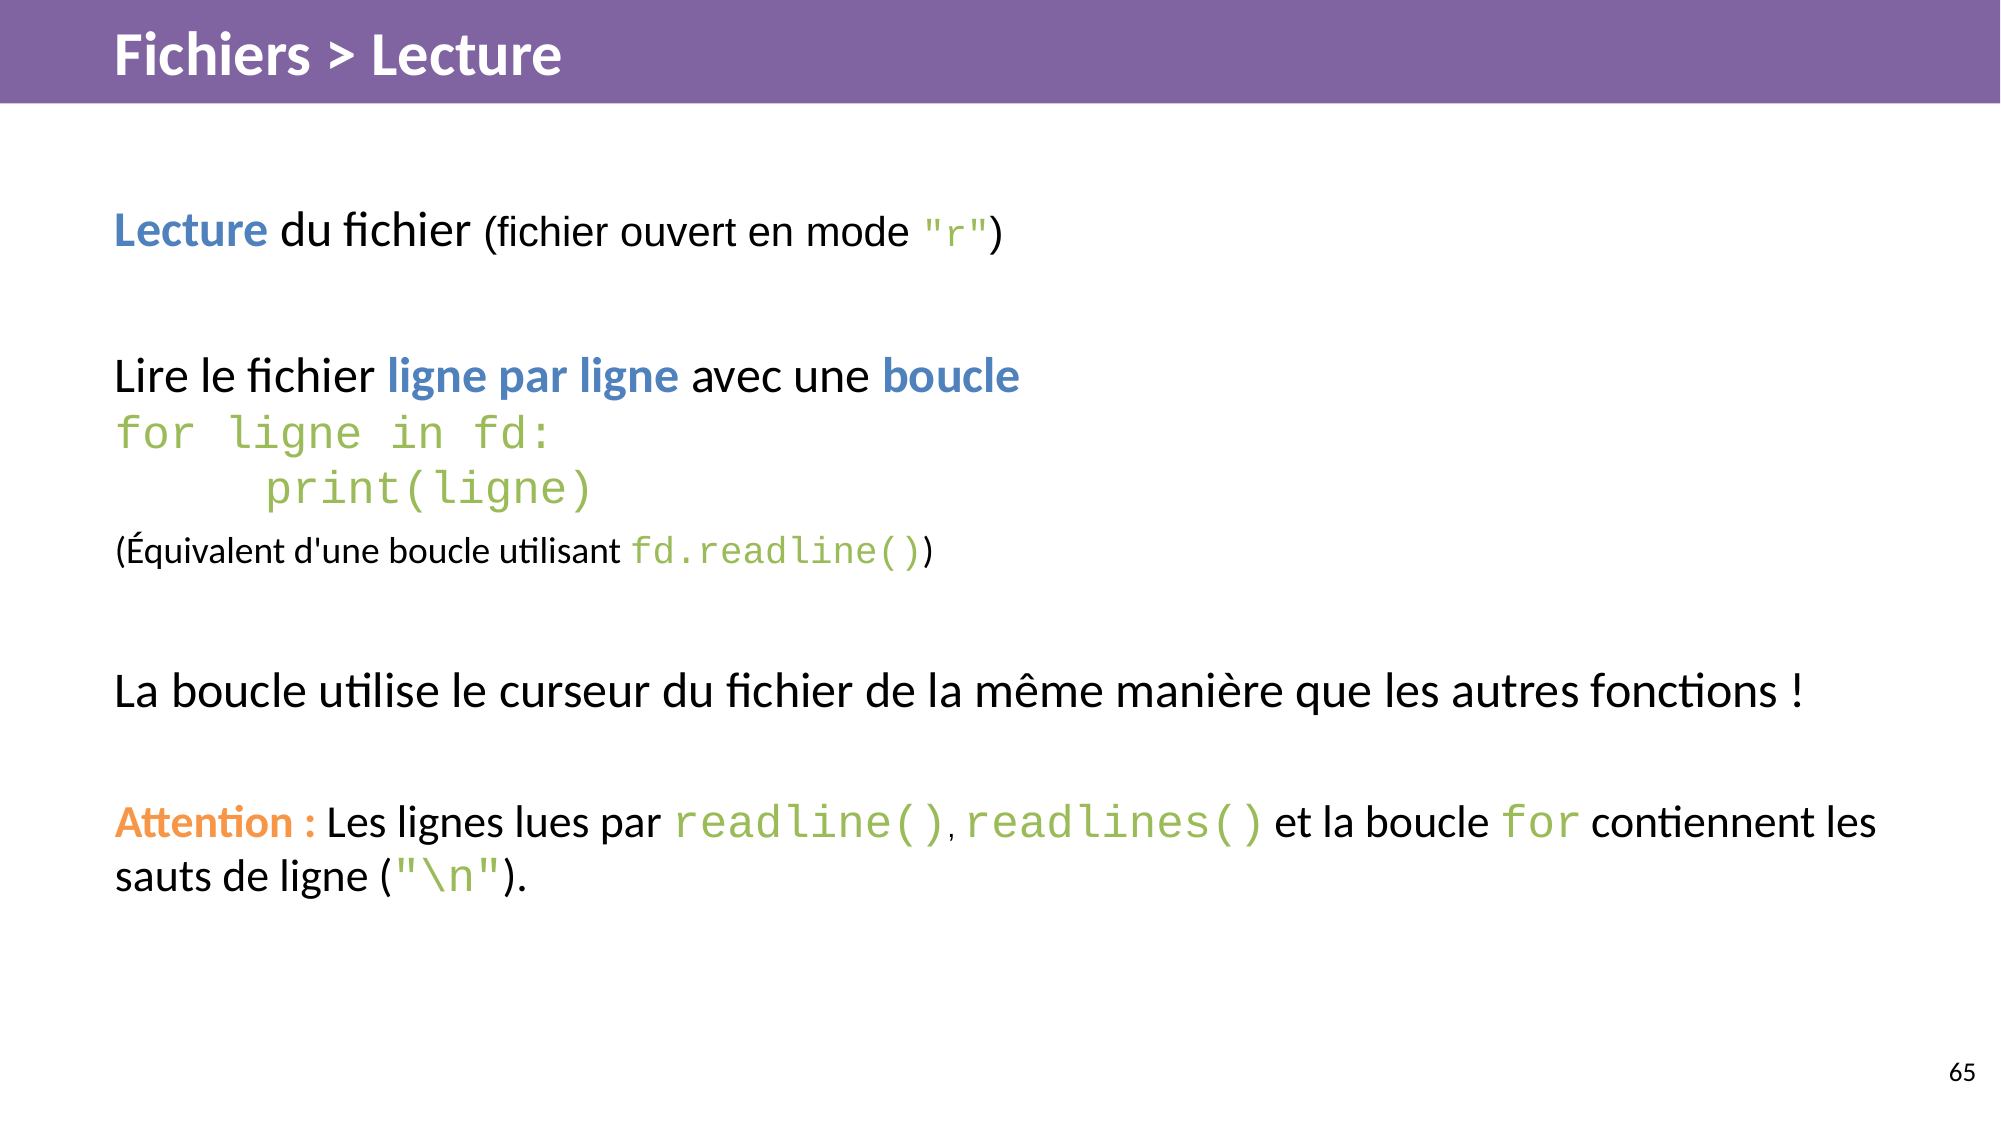

# Fichiers > Lecture
Lecture du fichier (fichier ouvert en mode "r")

Lire le fichier ligne par ligne avec une boucle
for ligne in fd:
	print(ligne)
(Équivalent d'une boucle utilisant fd.readline())

La boucle utilise le curseur du fichier de la même manière que les autres fonctions !

Attention : Les lignes lues par readline(), readlines() et la boucle for contiennent les sauts de ligne ("\n").
65